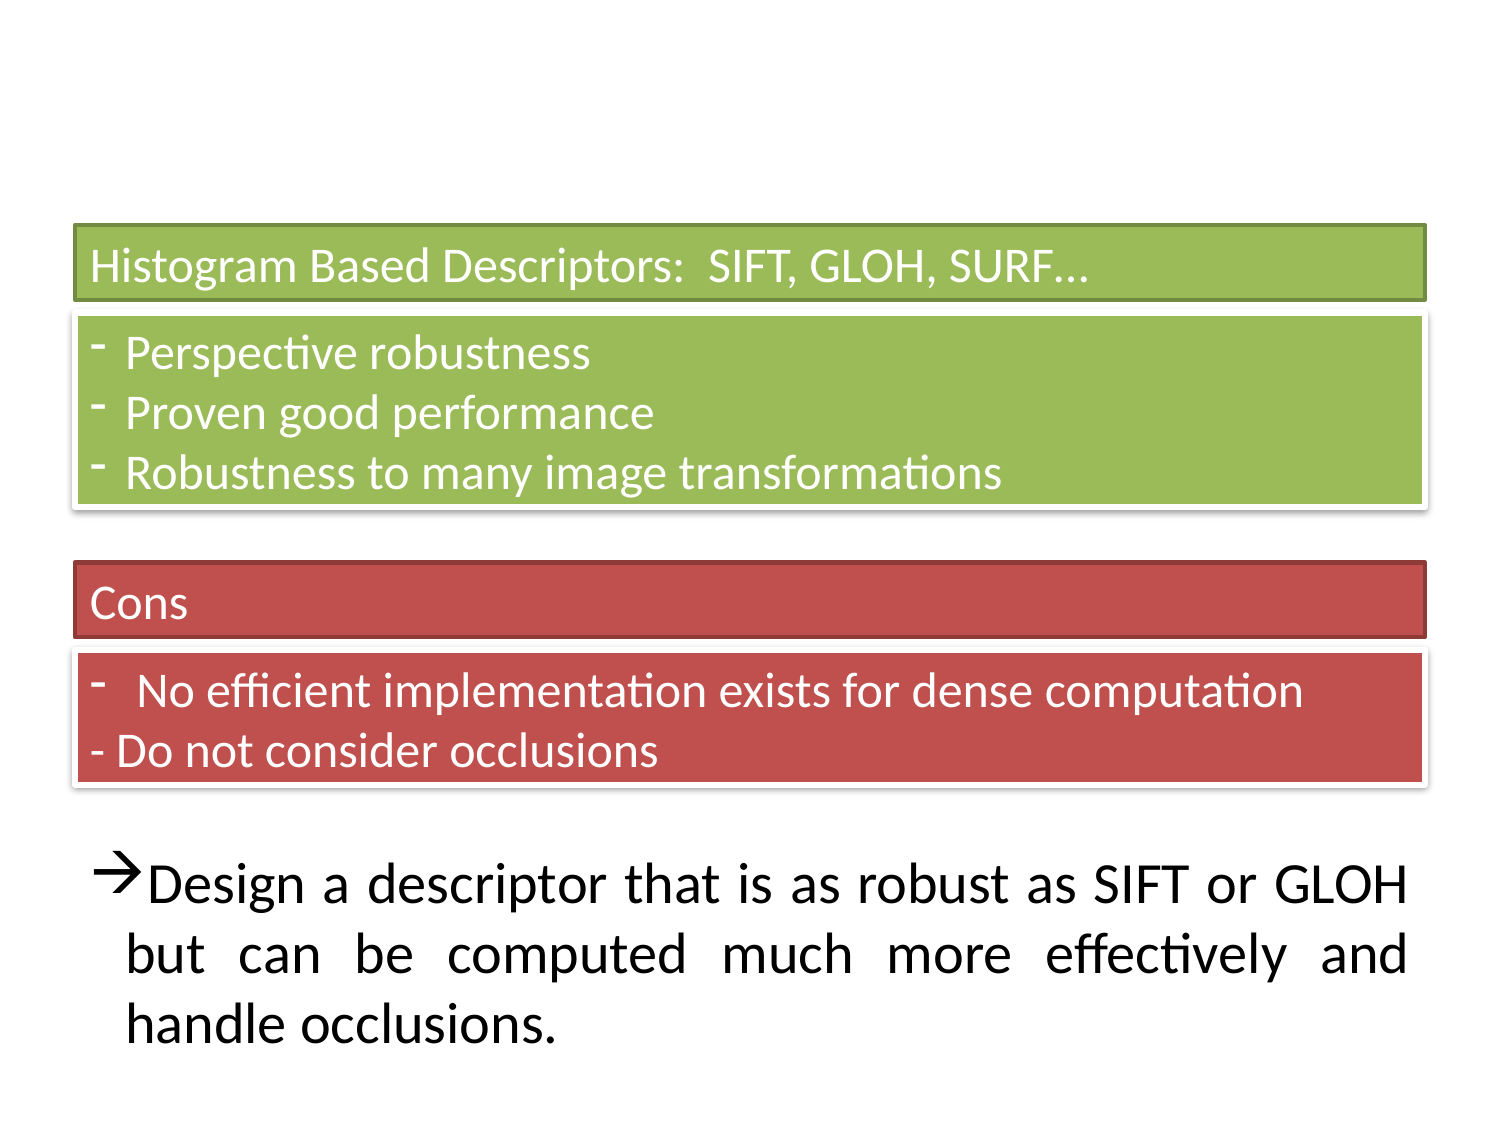

# Motivation
Histogram Based Descriptors:  SIFT, GLOH, SURF…
Perspective robustness
Proven good performance
Robustness to many image transformations
Cons
 No efficient implementation exists for dense computation
- Do not consider occlusions
Design a descriptor that is as robust as SIFT or GLOH but can be computed much more effectively and handle occlusions.